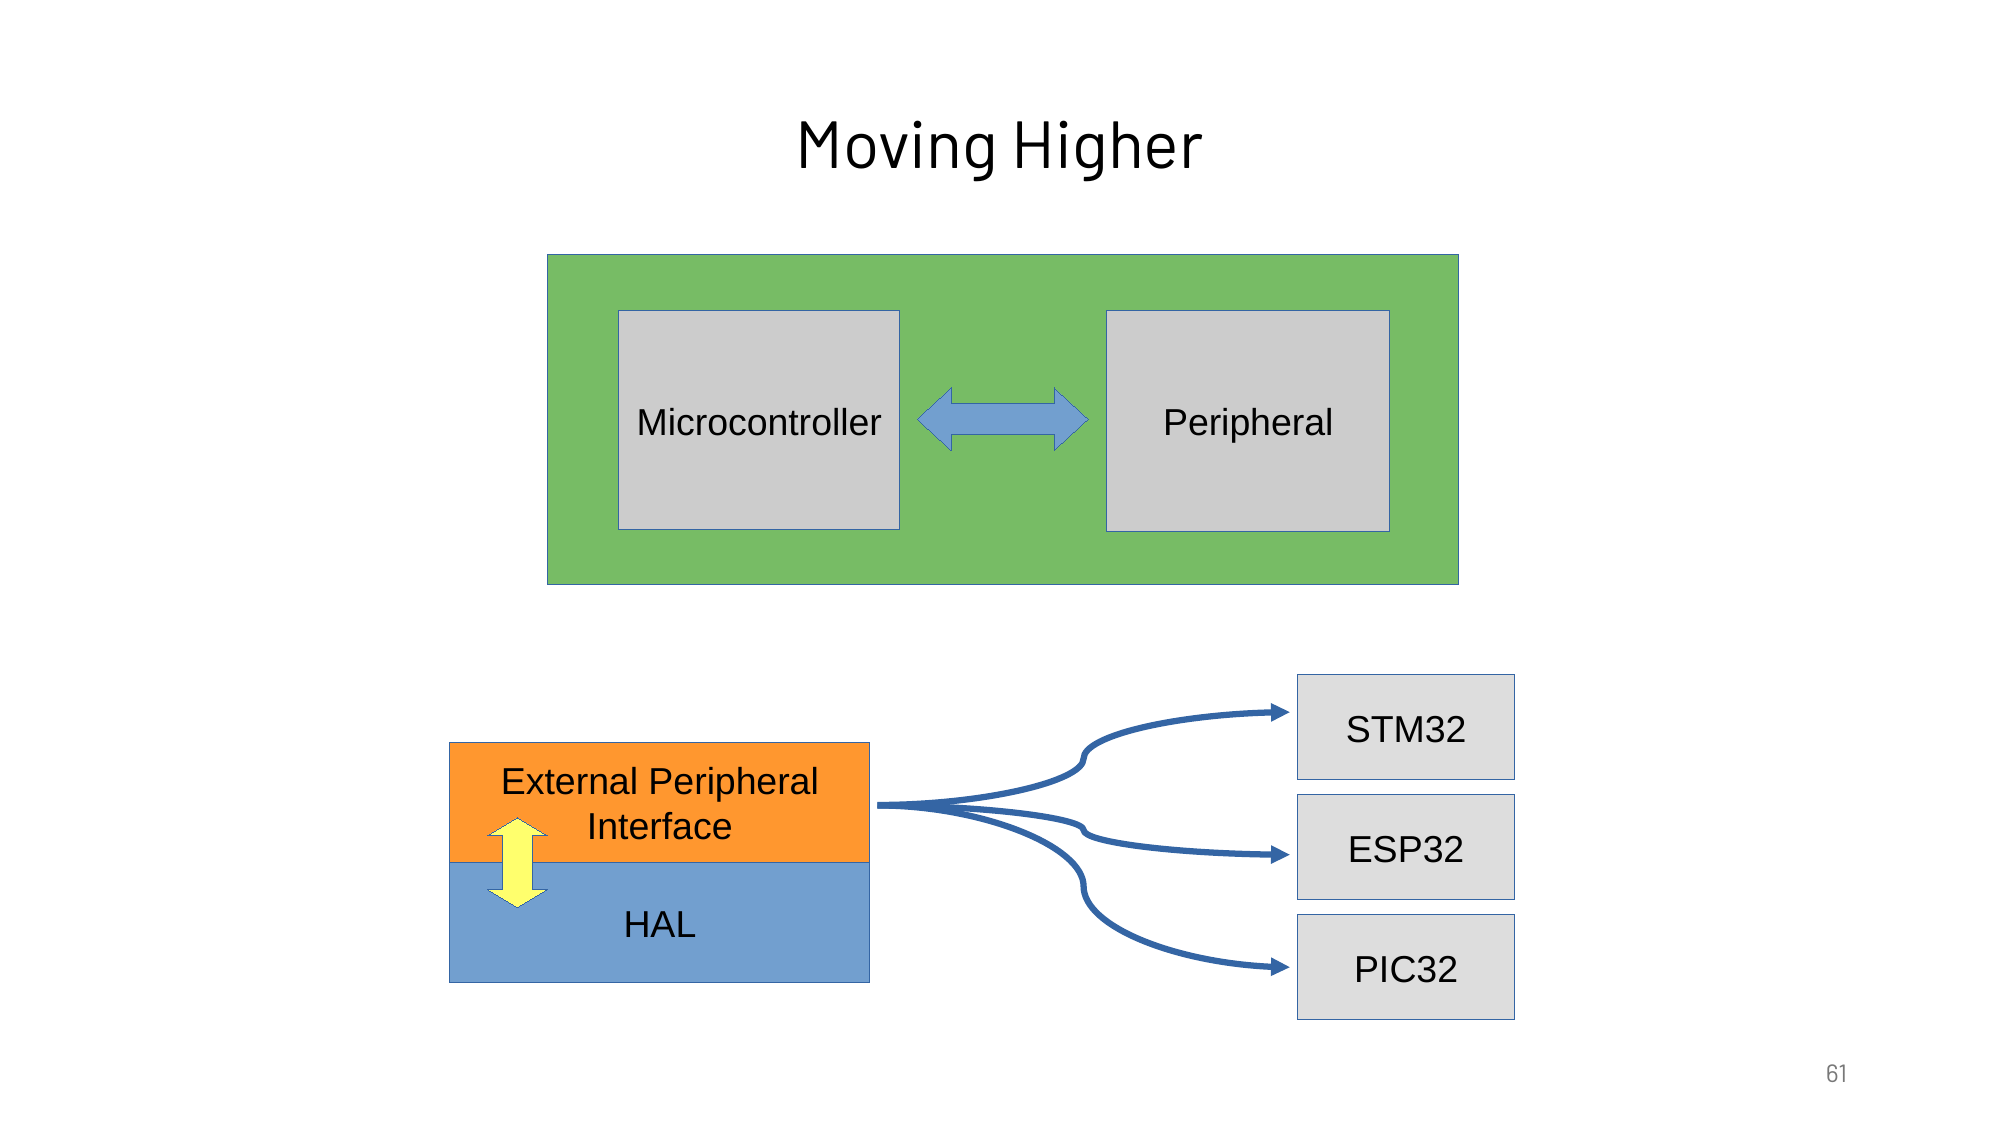

Moving Higher

Microcontroller
Peripheral

STM32

External Peripheral Interface
ESP32

HAL
PIC32
61